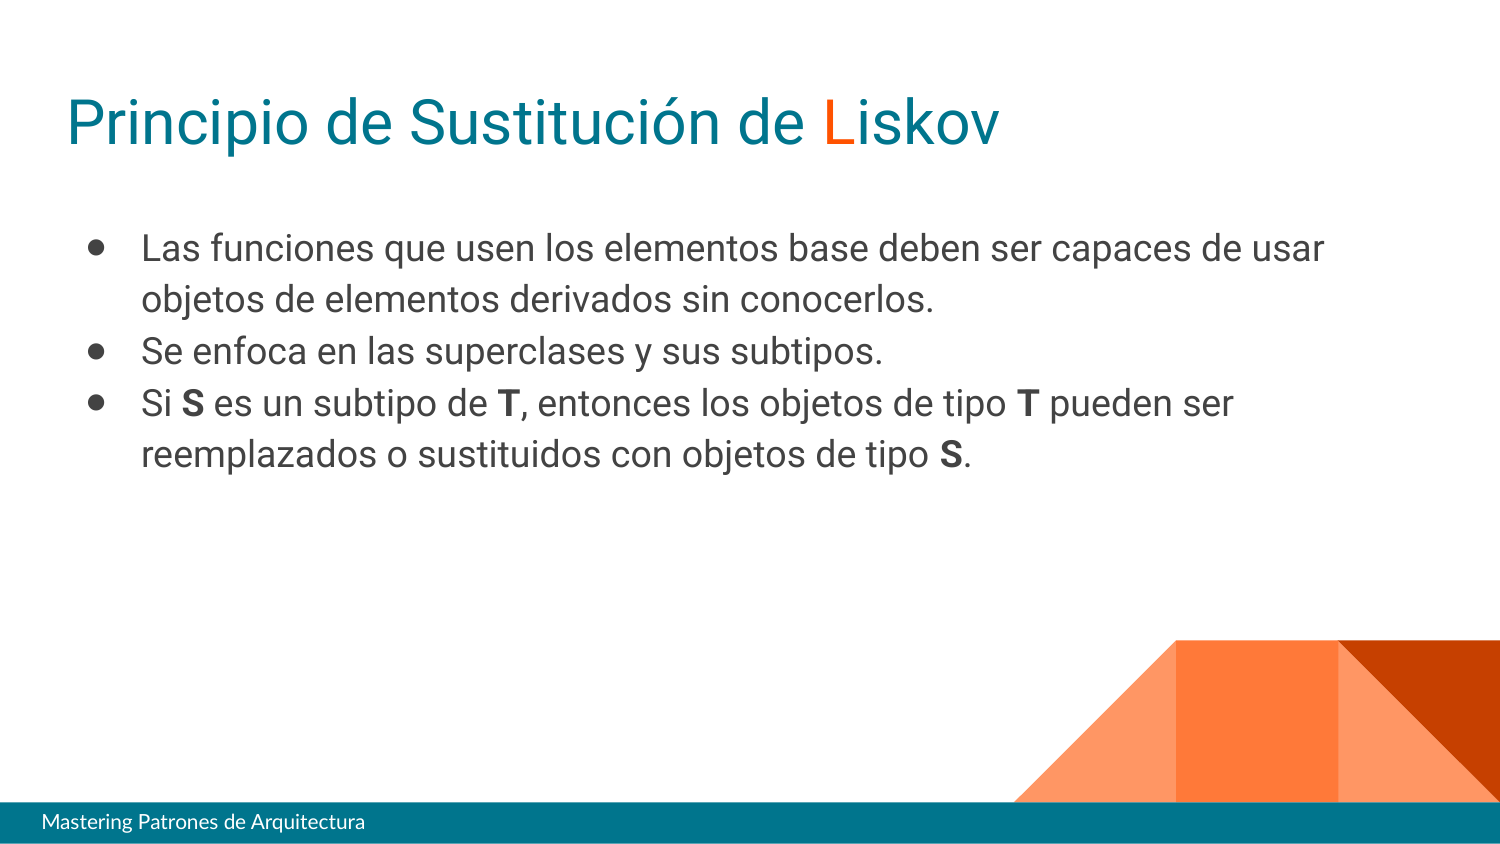

# Principio de Sustitución de Liskov
Las funciones que usen los elementos base deben ser capaces de usar objetos de elementos derivados sin conocerlos.
Se enfoca en las superclases y sus subtipos.
Si S es un subtipo de T, entonces los objetos de tipo T pueden ser reemplazados o sustituidos con objetos de tipo S.